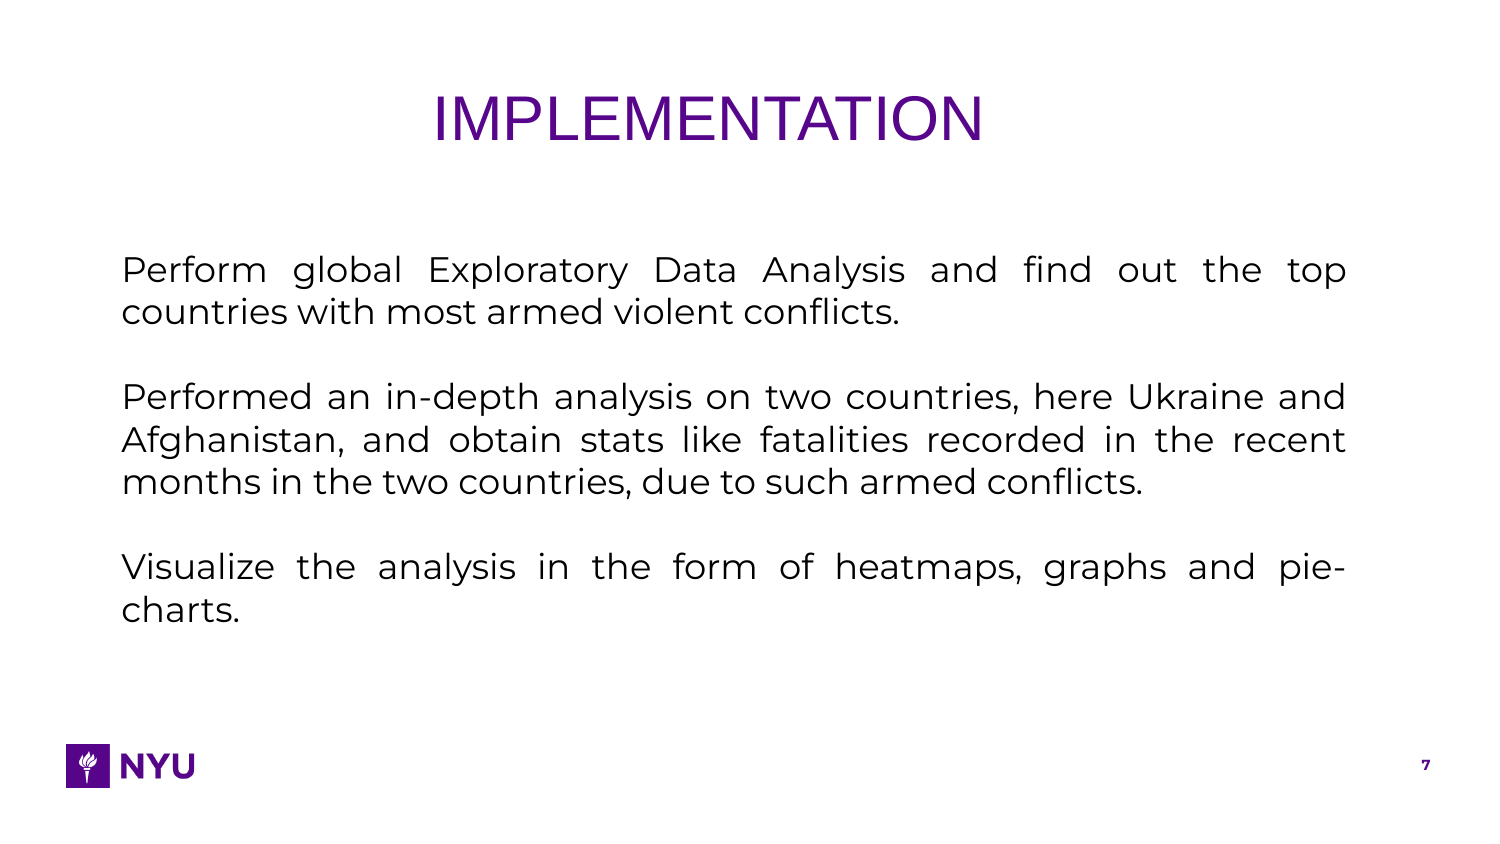

# IMPLEMENTATION

Perform global Exploratory Data Analysis and find out the top countries with most armed violent conflicts.

Performed an in-depth analysis on two countries, here Ukraine and Afghanistan, and obtain stats like fatalities recorded in the recent months in the two countries, due to such armed conflicts.

Visualize the analysis in the form of heatmaps, graphs and pie-charts.